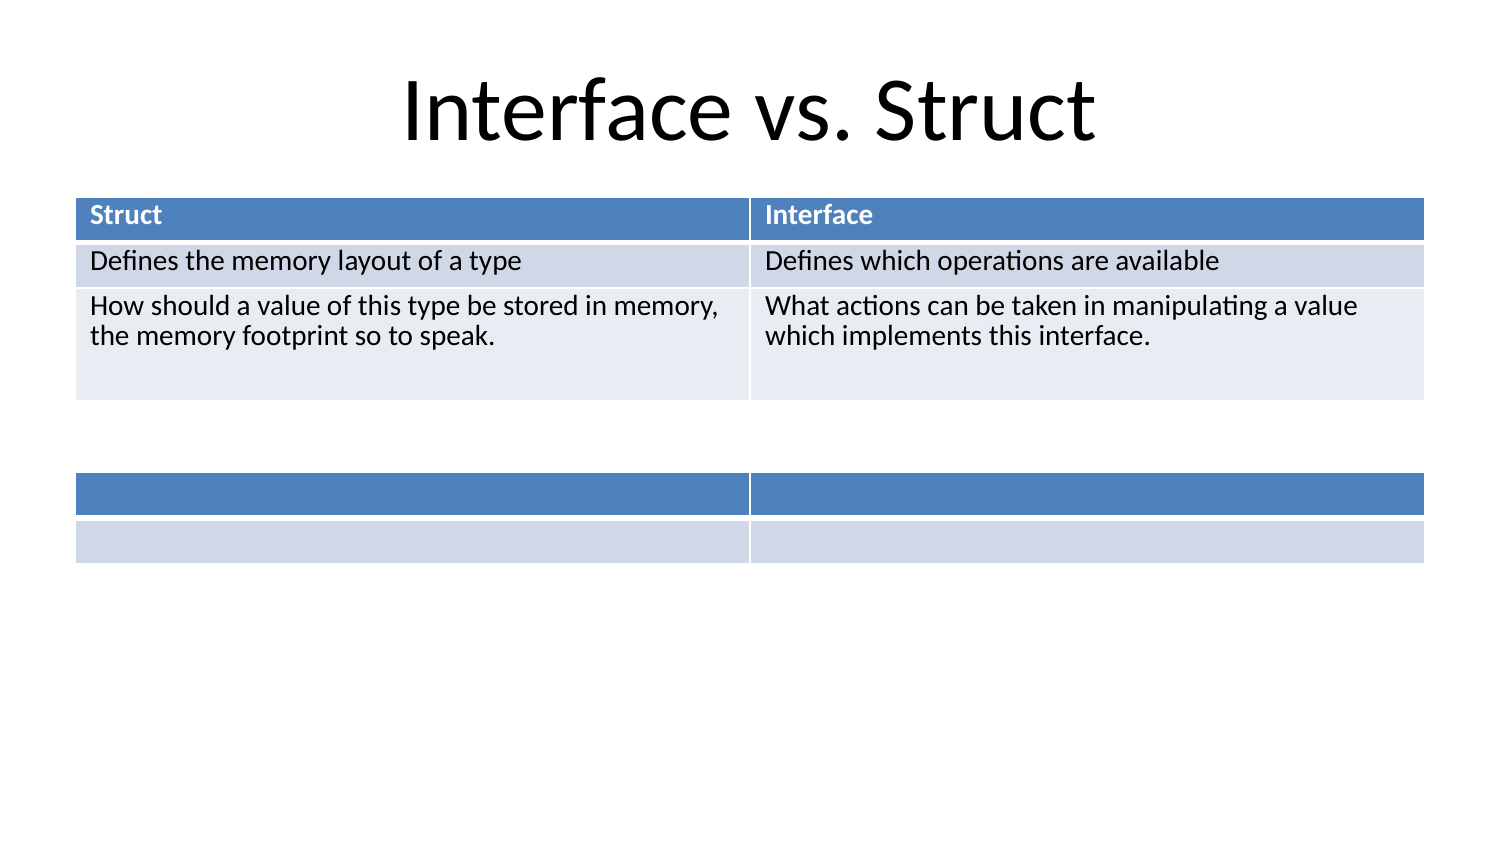

# Interface vs. Struct
| Struct | Interface |
| --- | --- |
| Defines the memory layout of a type | Defines which operations are available |
| How should a value of this type be stored in memory, the memory footprint so to speak. | What actions can be taken in manipulating a value which implements this interface. |
|  |  |
| --- | --- |
|  |  |